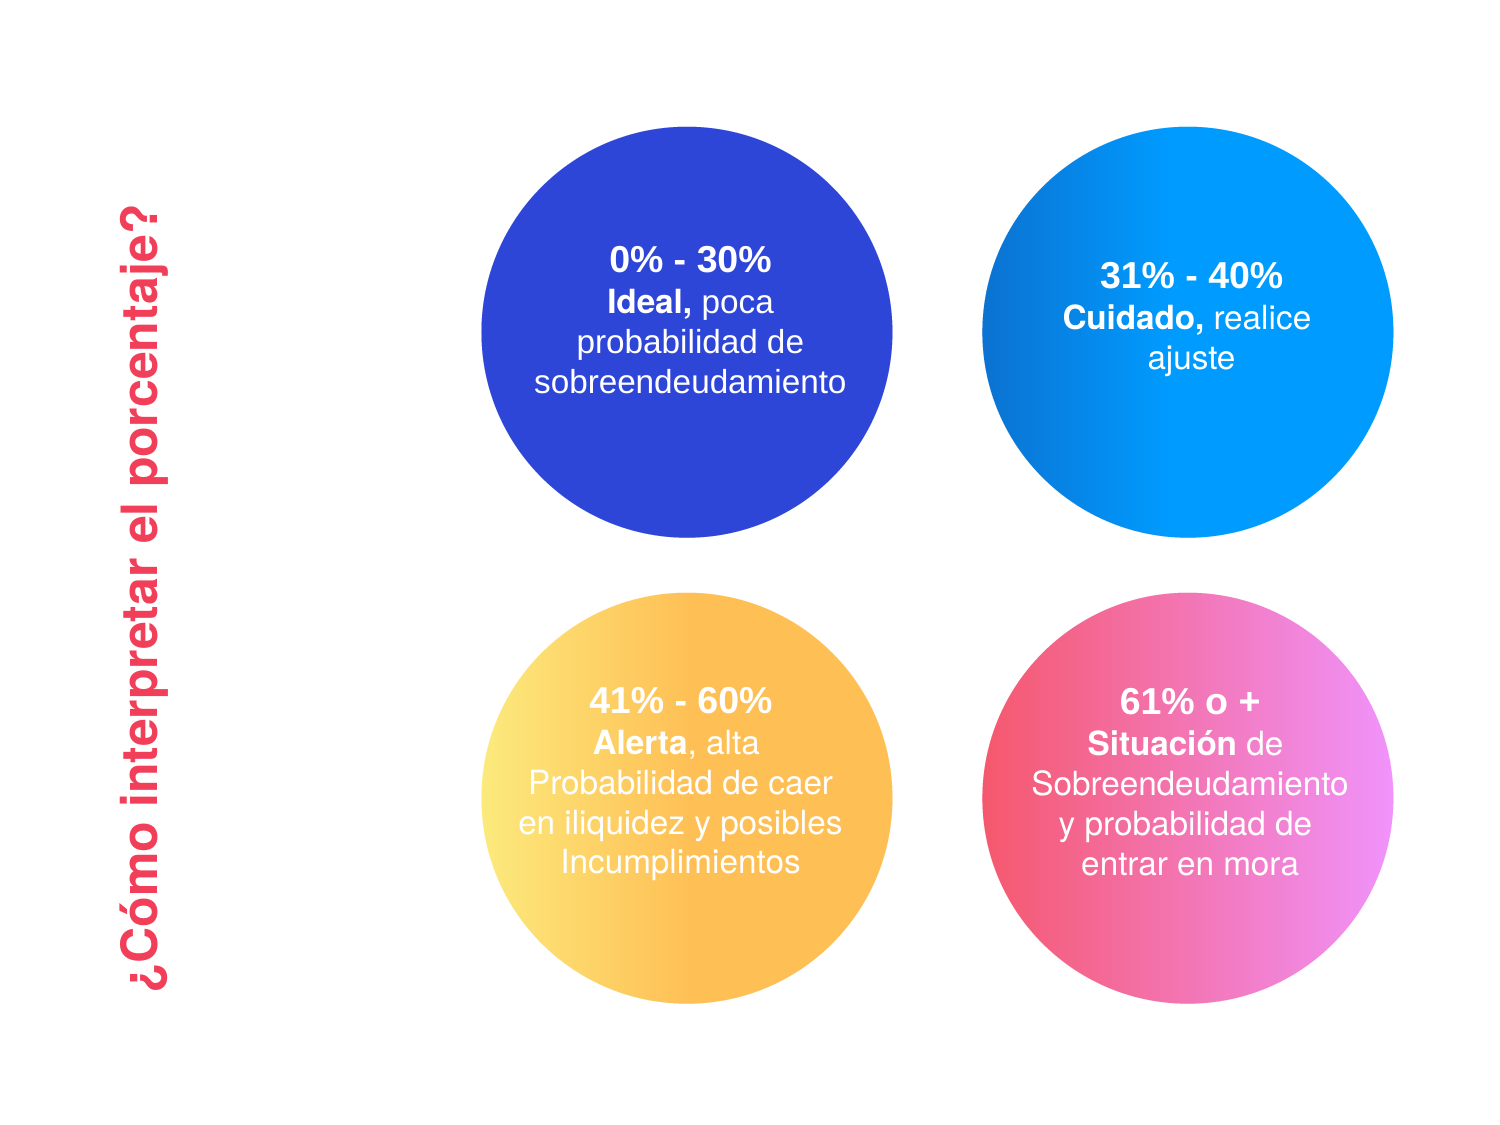

0% - 30%
Ideal, poca probabilidad de sobreendeudamiento

31% - 40%
Cuidado, realice
ajuste

¿Cómo interpretar el porcentaje?
41% - 60%
Alerta, alta
Probabilidad de caer en iliquidez y posibles
Incumplimientos

61% o +
Situación de
Sobreendeudamiento
y probabilidad de
entrar en mora